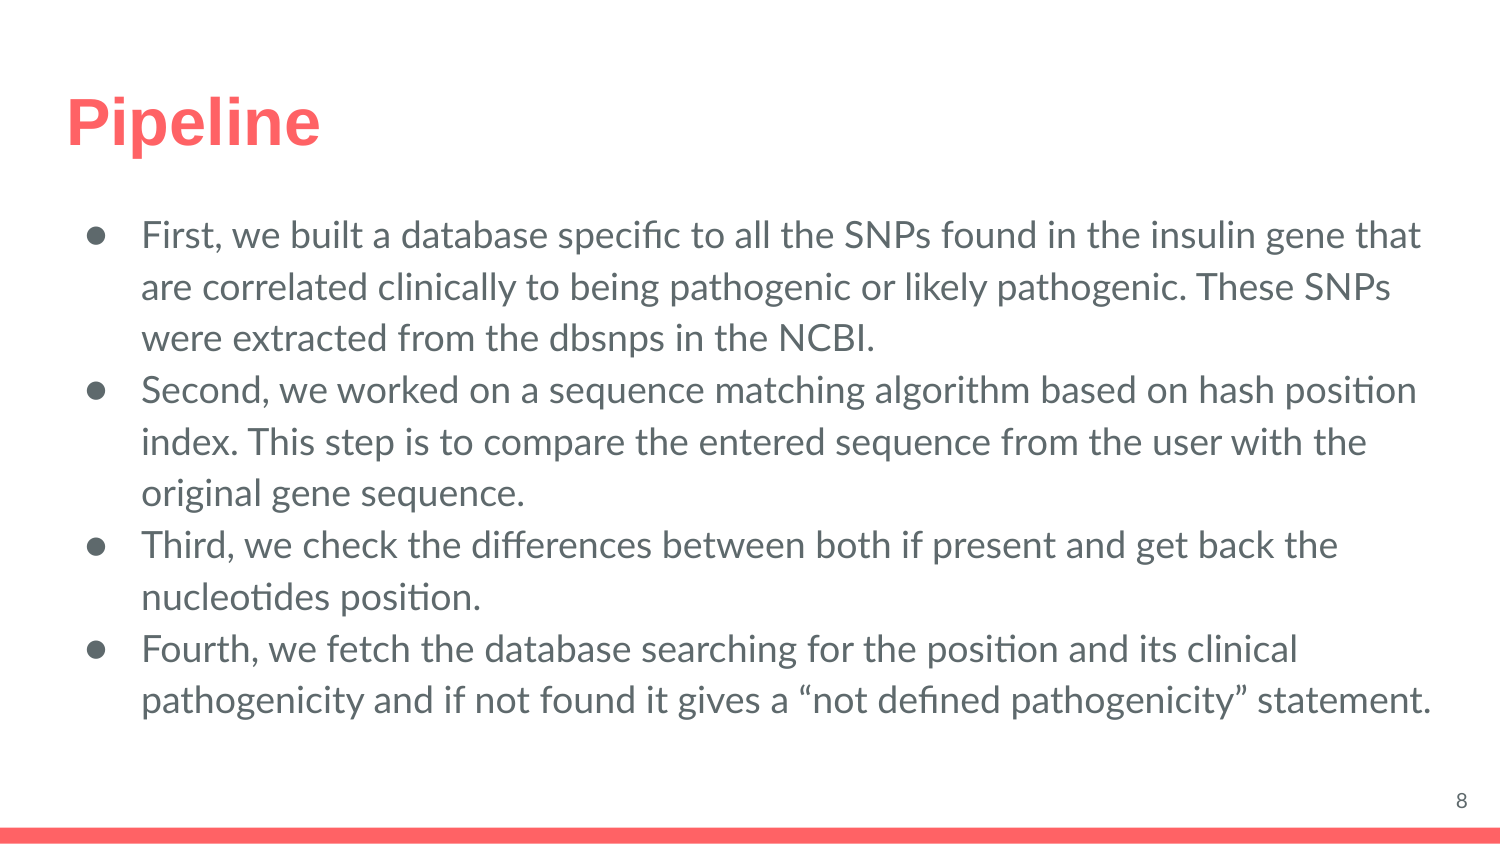

# Pipeline
First, we built a database specific to all the SNPs found in the insulin gene that are correlated clinically to being pathogenic or likely pathogenic. These SNPs were extracted from the dbsnps in the NCBI.
Second, we worked on a sequence matching algorithm based on hash position index. This step is to compare the entered sequence from the user with the original gene sequence.
Third, we check the differences between both if present and get back the nucleotides position.
Fourth, we fetch the database searching for the position and its clinical pathogenicity and if not found it gives a “not defined pathogenicity” statement.
8